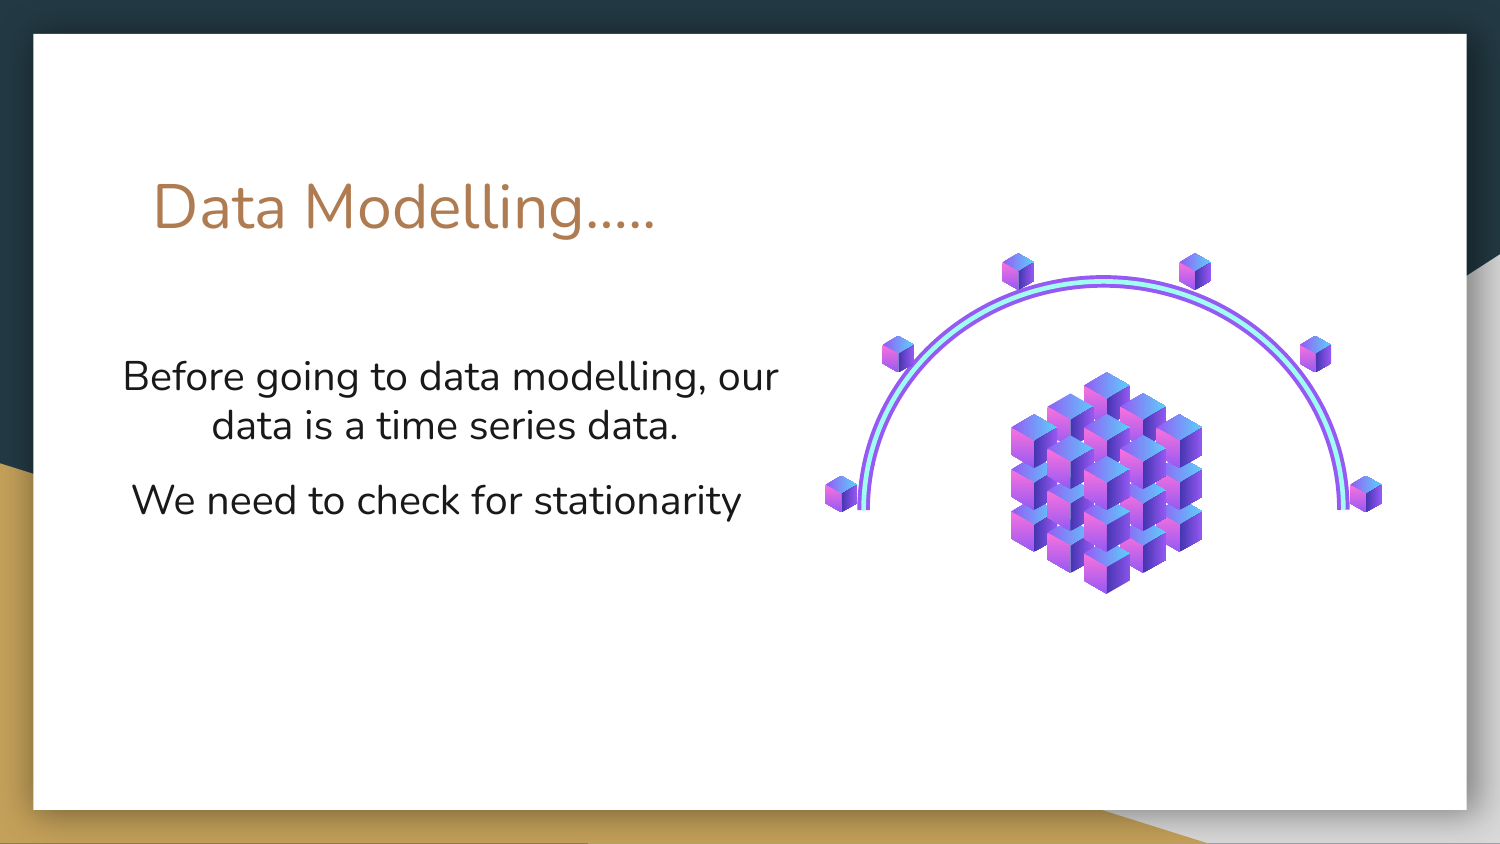

# Data Modelling…..

Before going to data modelling, our data is a time series data.
We need to check for stationarity